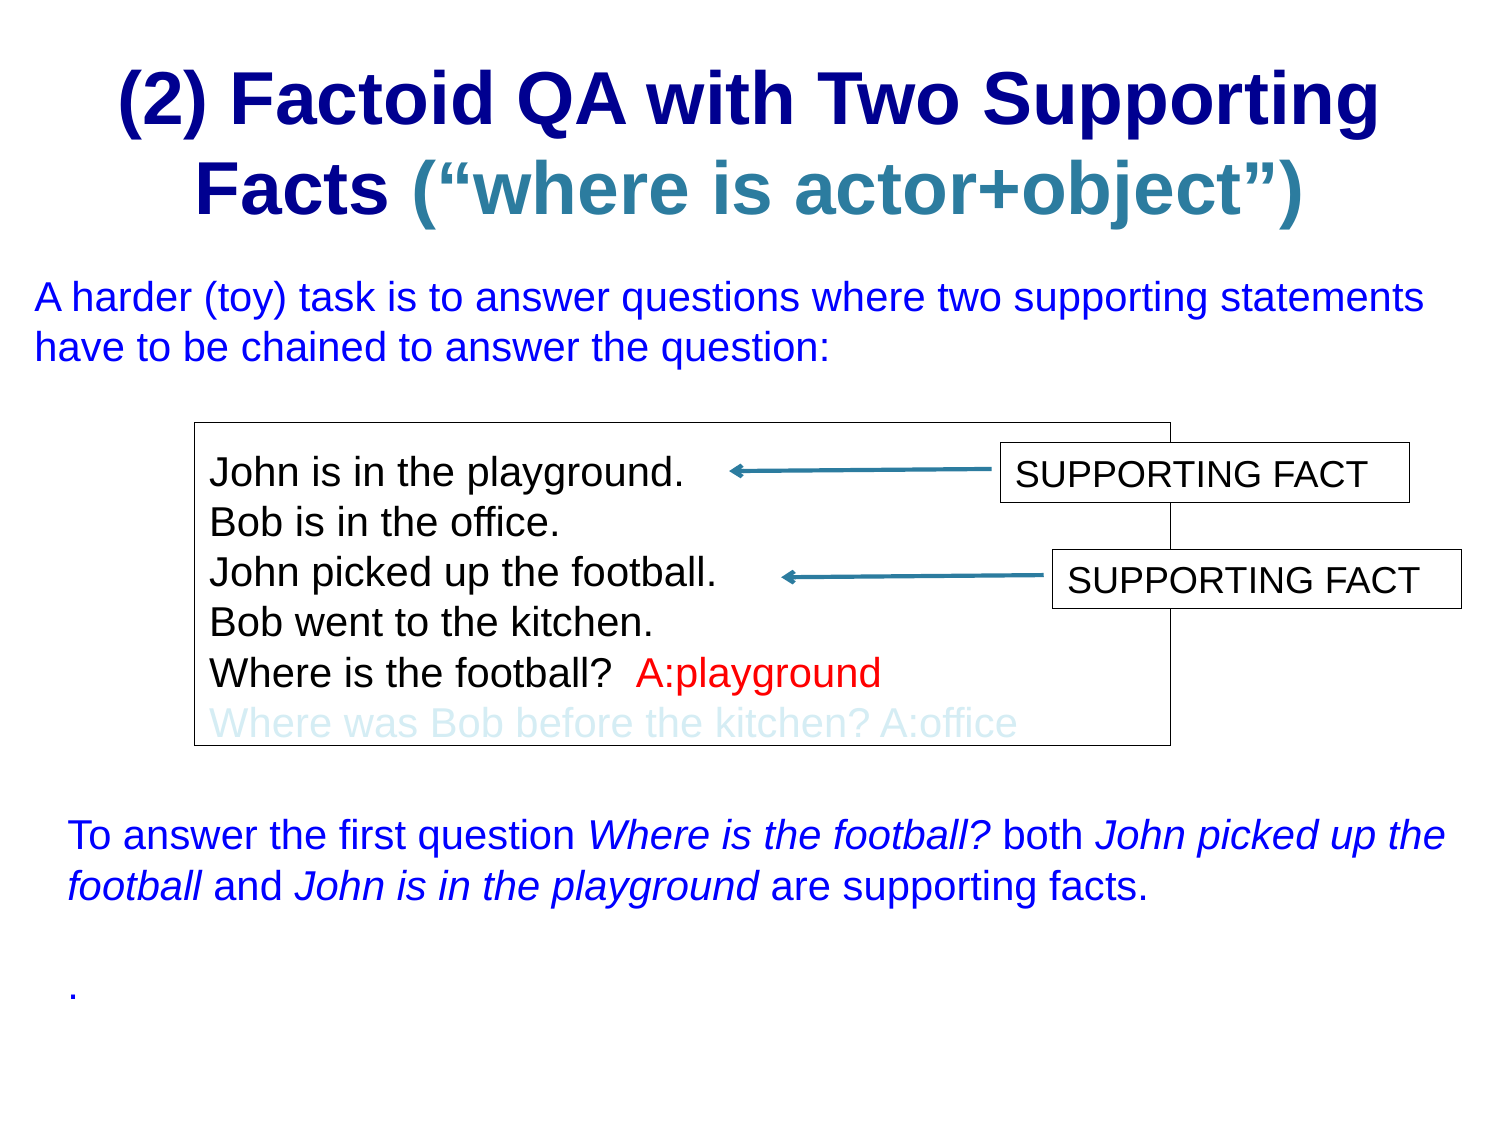

# (2) Factoid QA with Two Supporting Facts (“where is actor+object”)
A harder (toy) task is to answer questions where two supporting statements have to be chained to answer the question:

John is in the playground.
Bob is in the office.
John picked up the football.
Bob went to the kitchen.
Where is the football?  A:playground
Where was Bob before the kitchen? A:office
SUPPORTING FACT
SUPPORTING FACT
To answer the first question Where is the football? both John picked up the football and John is in the playground are supporting facts.

.